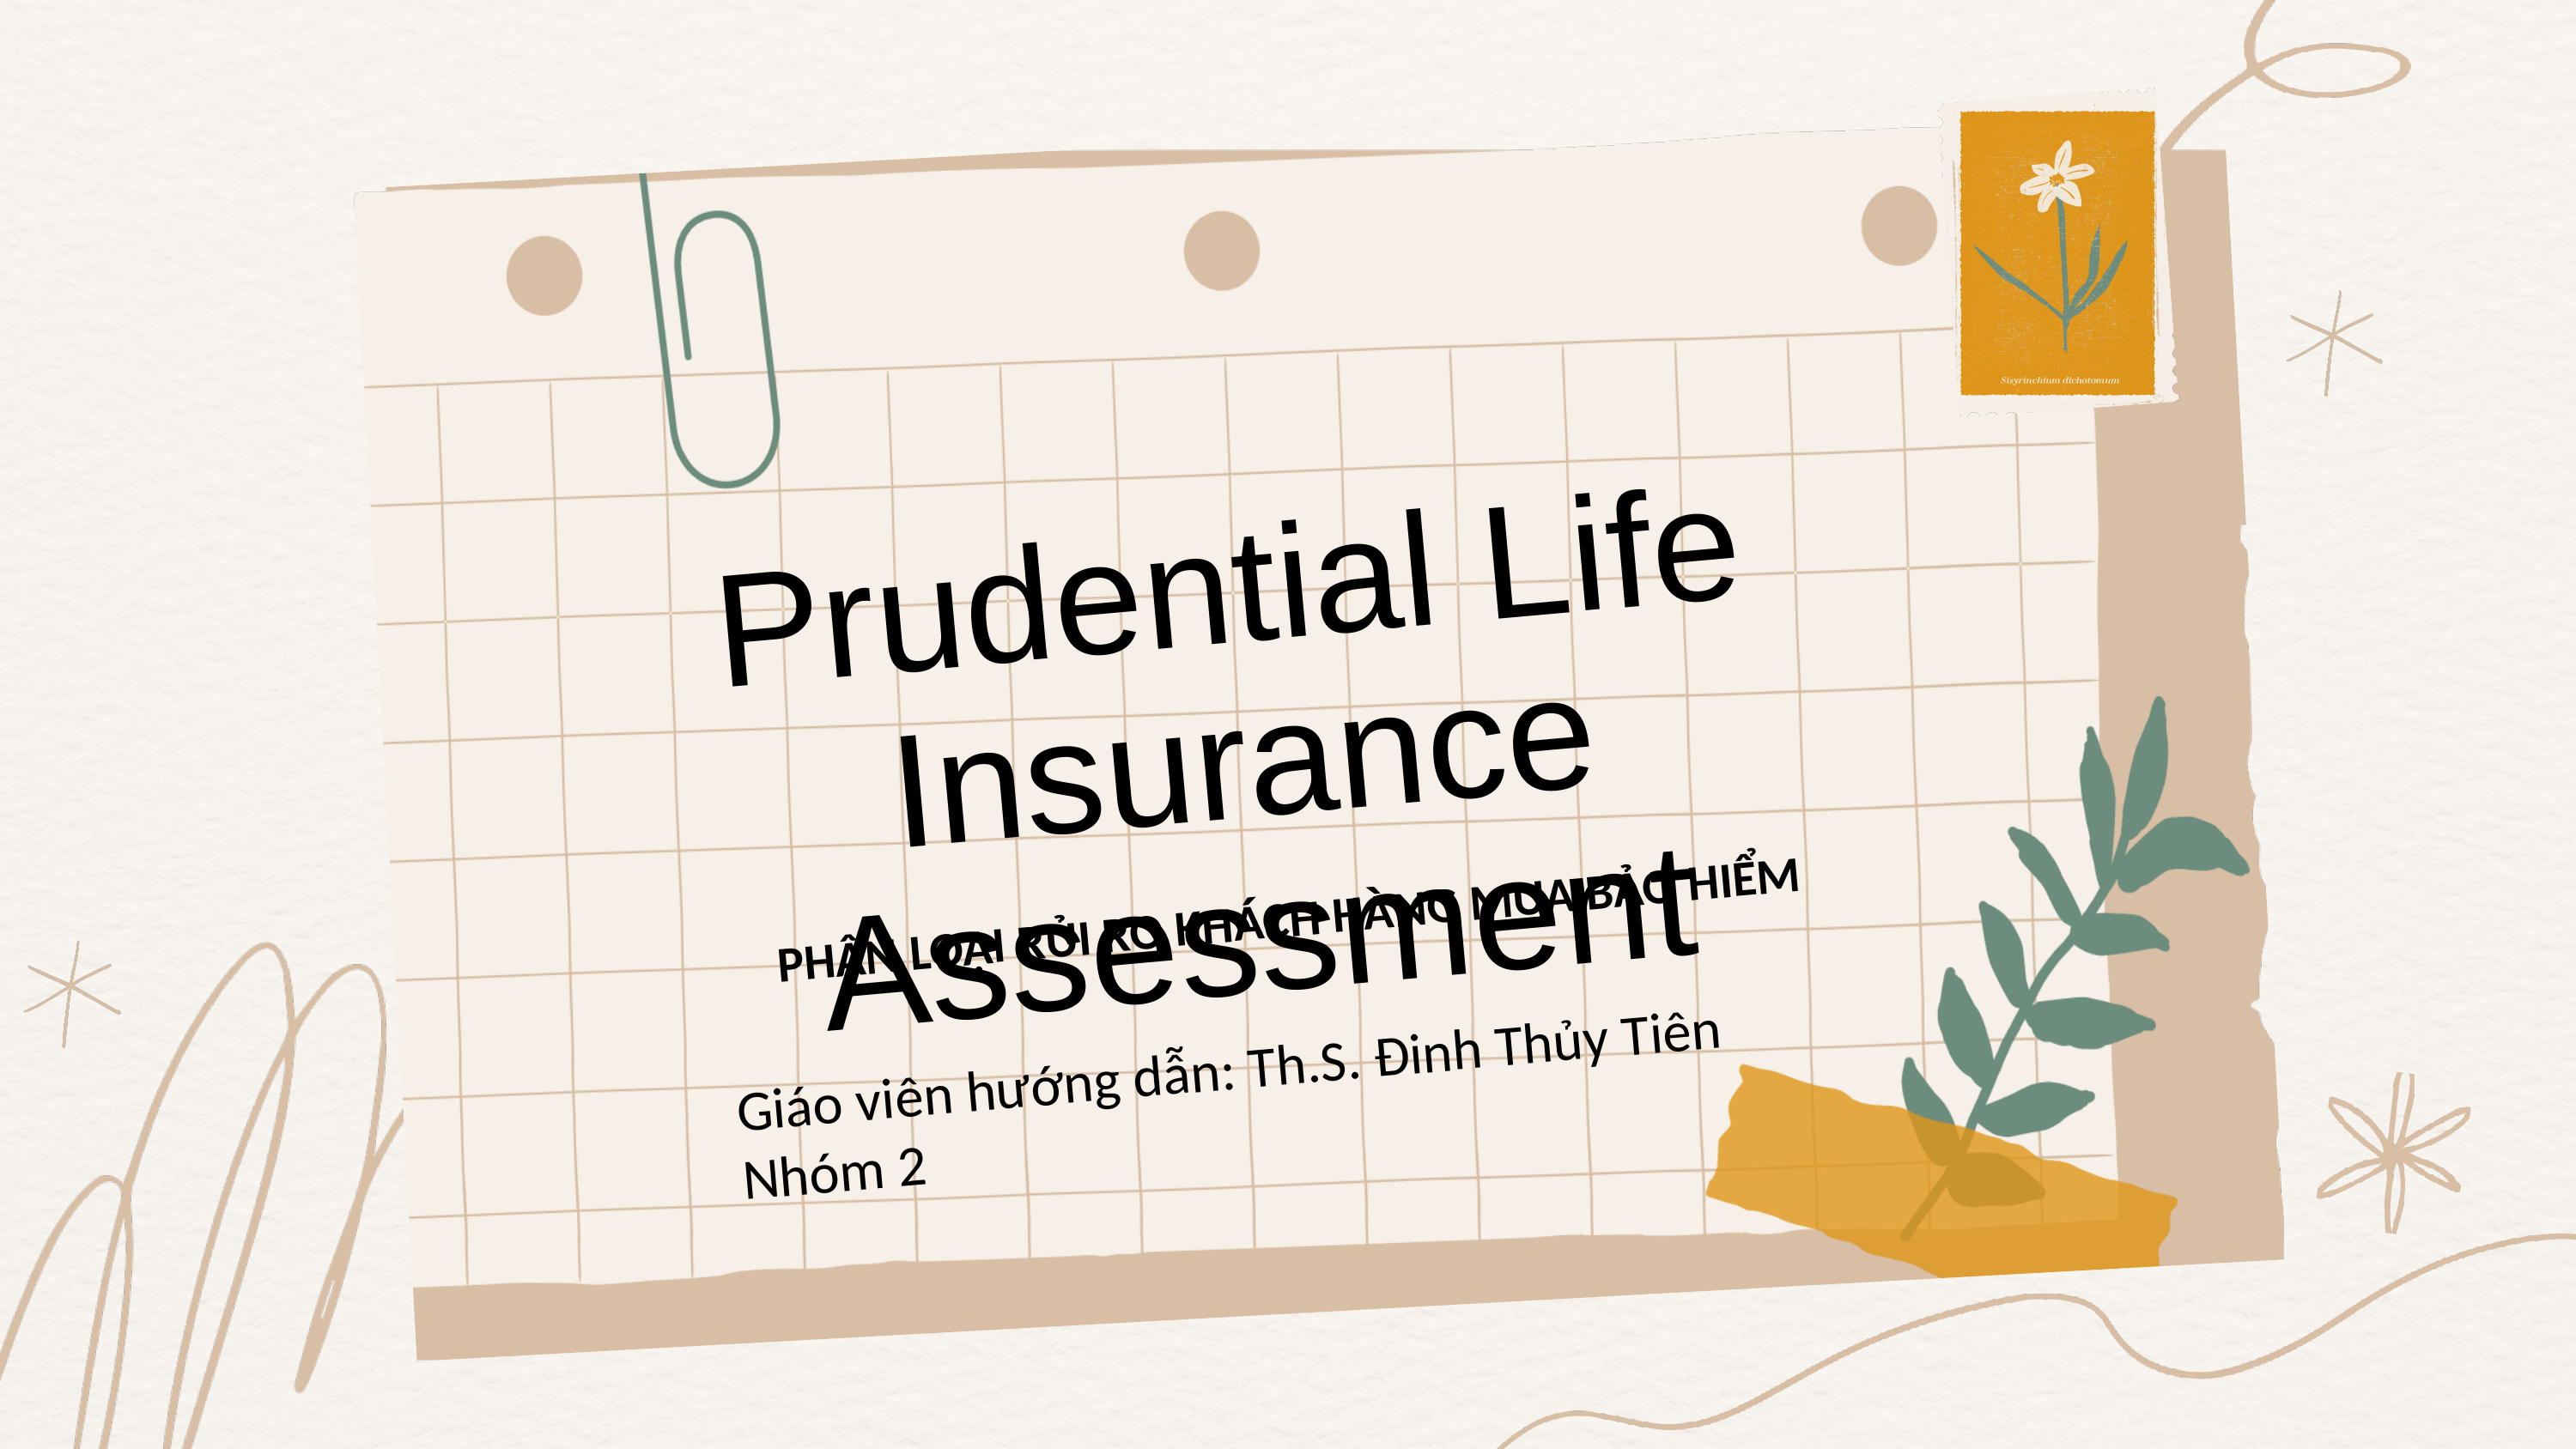

Prudential Life Insurance Assessment
PHÂN LOẠI RỦI RO KHÁCH HÀNG MUA BẢO HIỂM

Giáo viên hướng dẫn: Th.S. Đinh Thủy Tiên
Nhóm 2